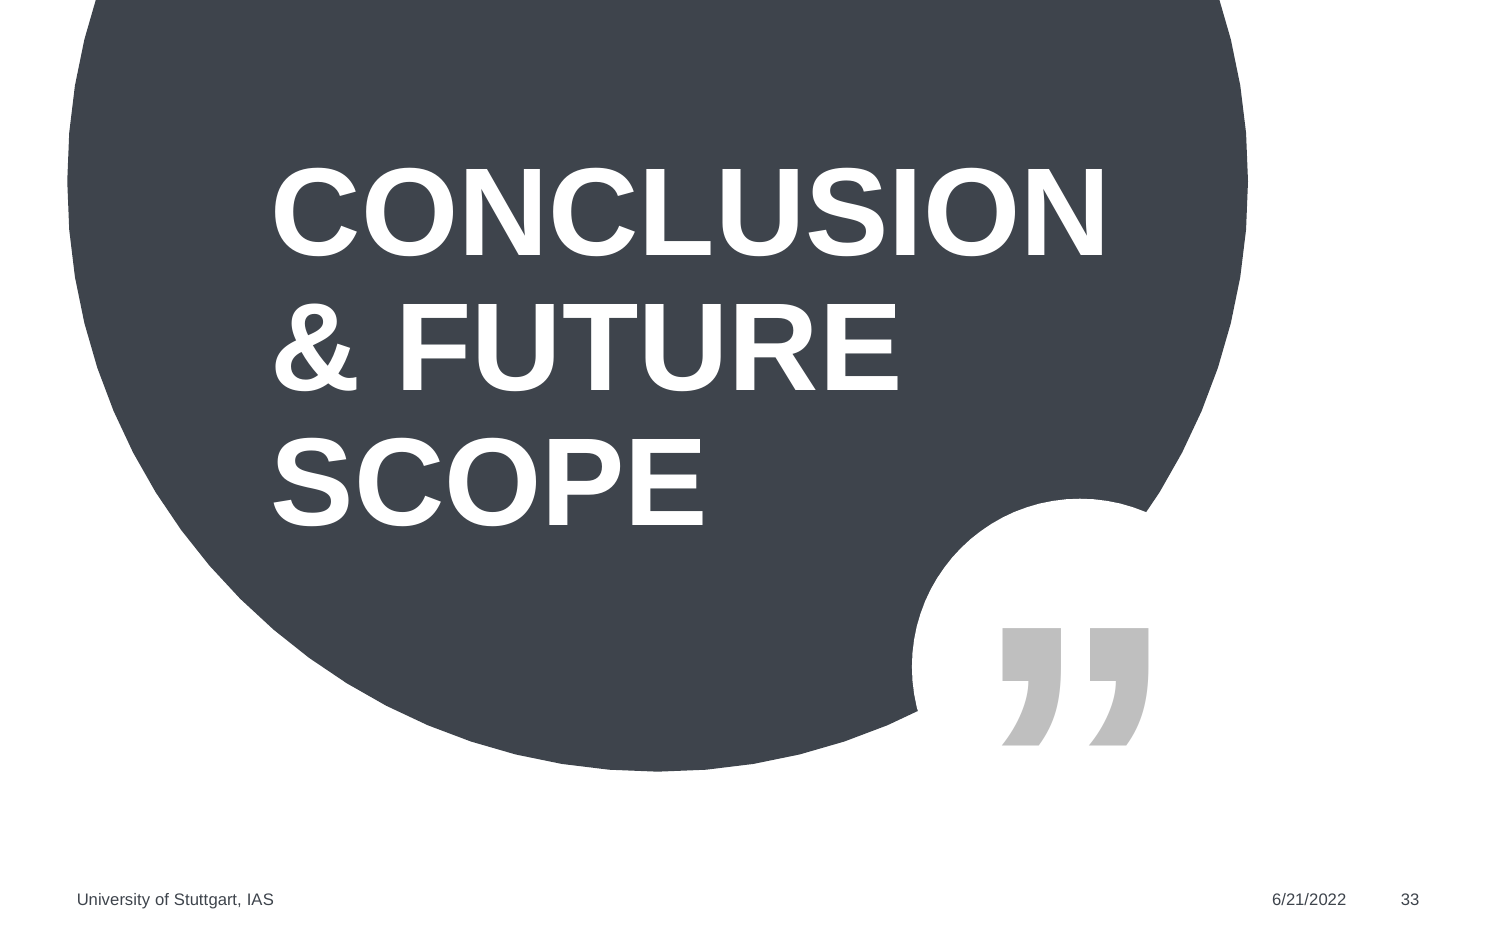

CONCLUSION & FUTURE SCOPE
University of Stuttgart, IAS
6/21/2022
33